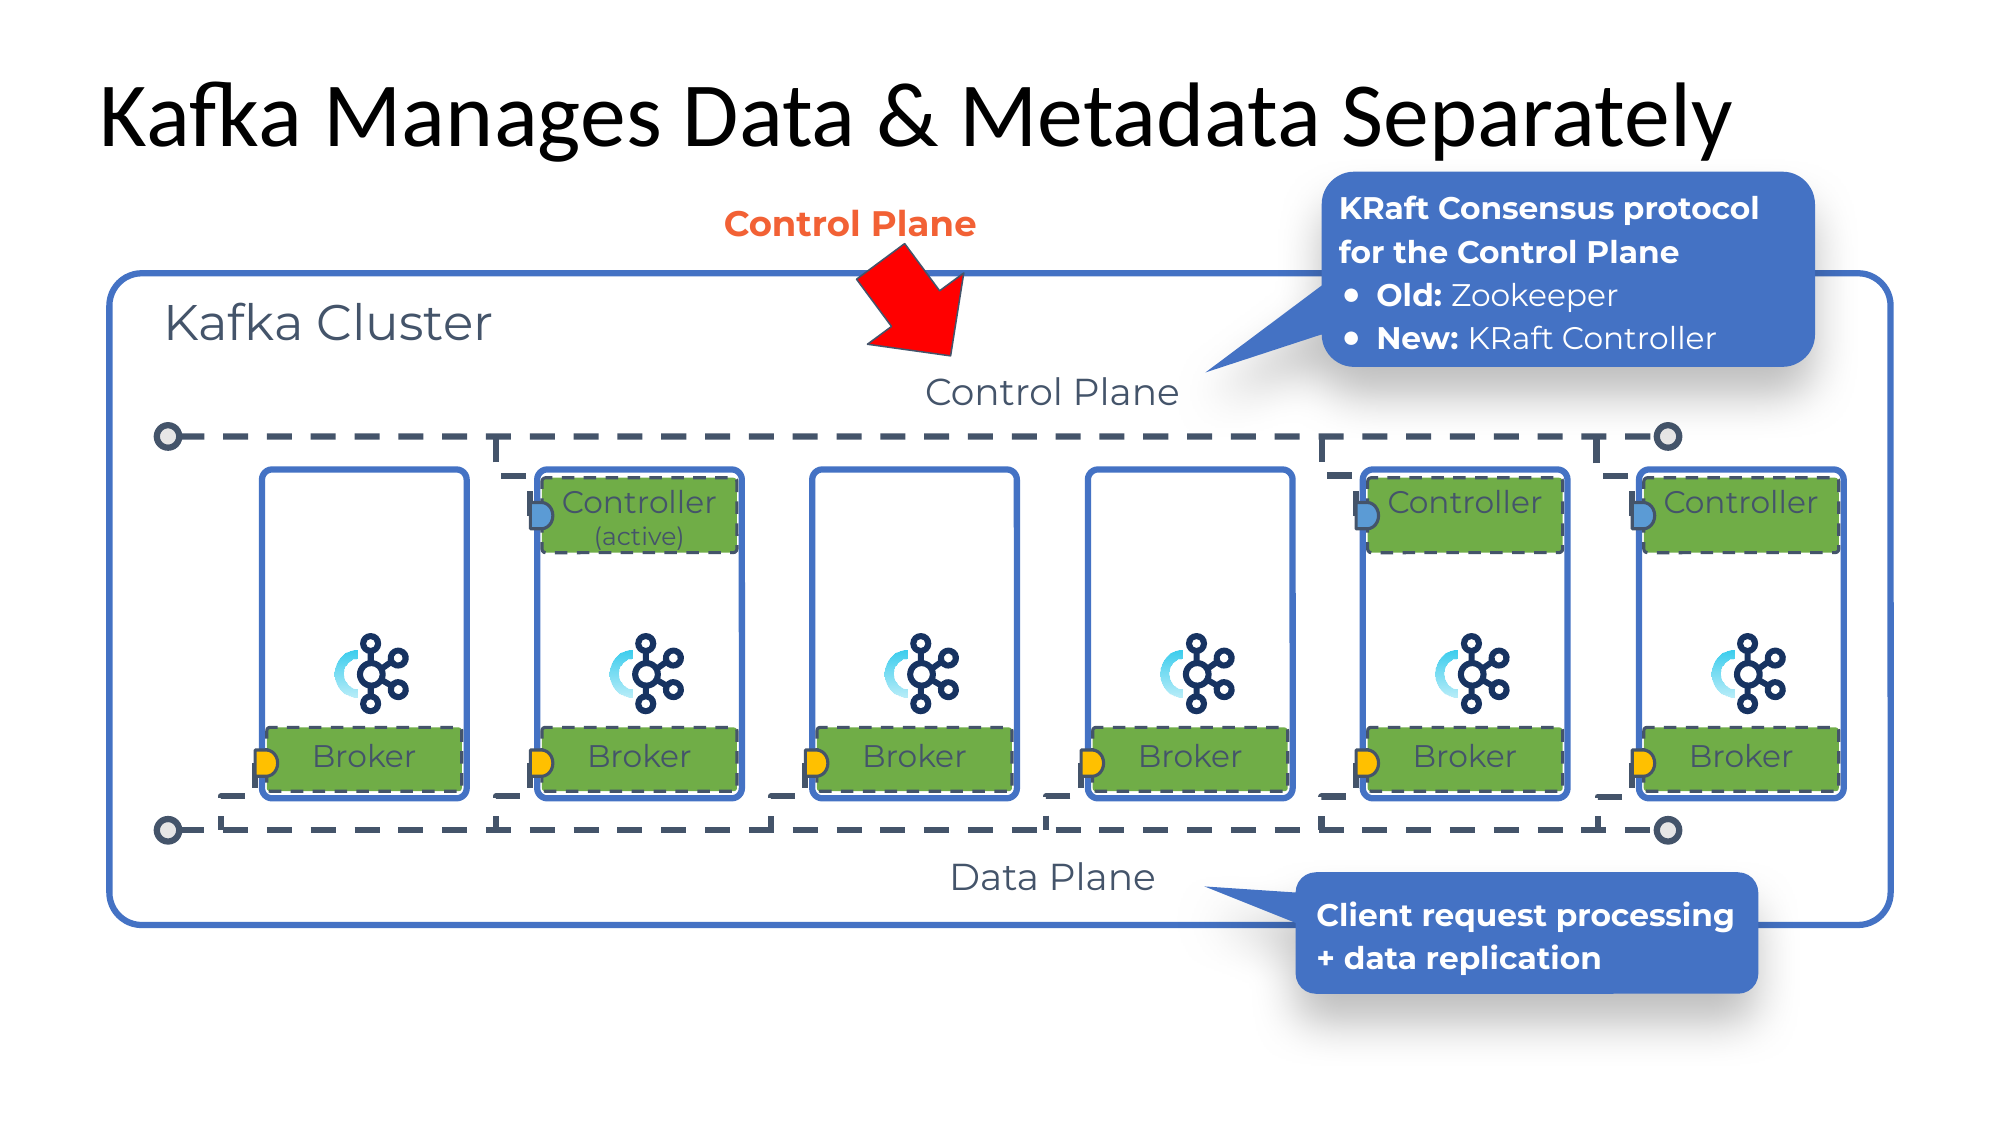

# Kafka Manages Data & Metadata Separately

Control Plane
KRaft Consensus protocol for the Control Plane
Old: Zookeeper
New: KRaft Controller

Kafka Cluster
Control Plane

Controller

Broker

Controller

Broker

Controller
(active)

Broker

Broker

Broker

Broker

Data Plane
Client request processing + data replication